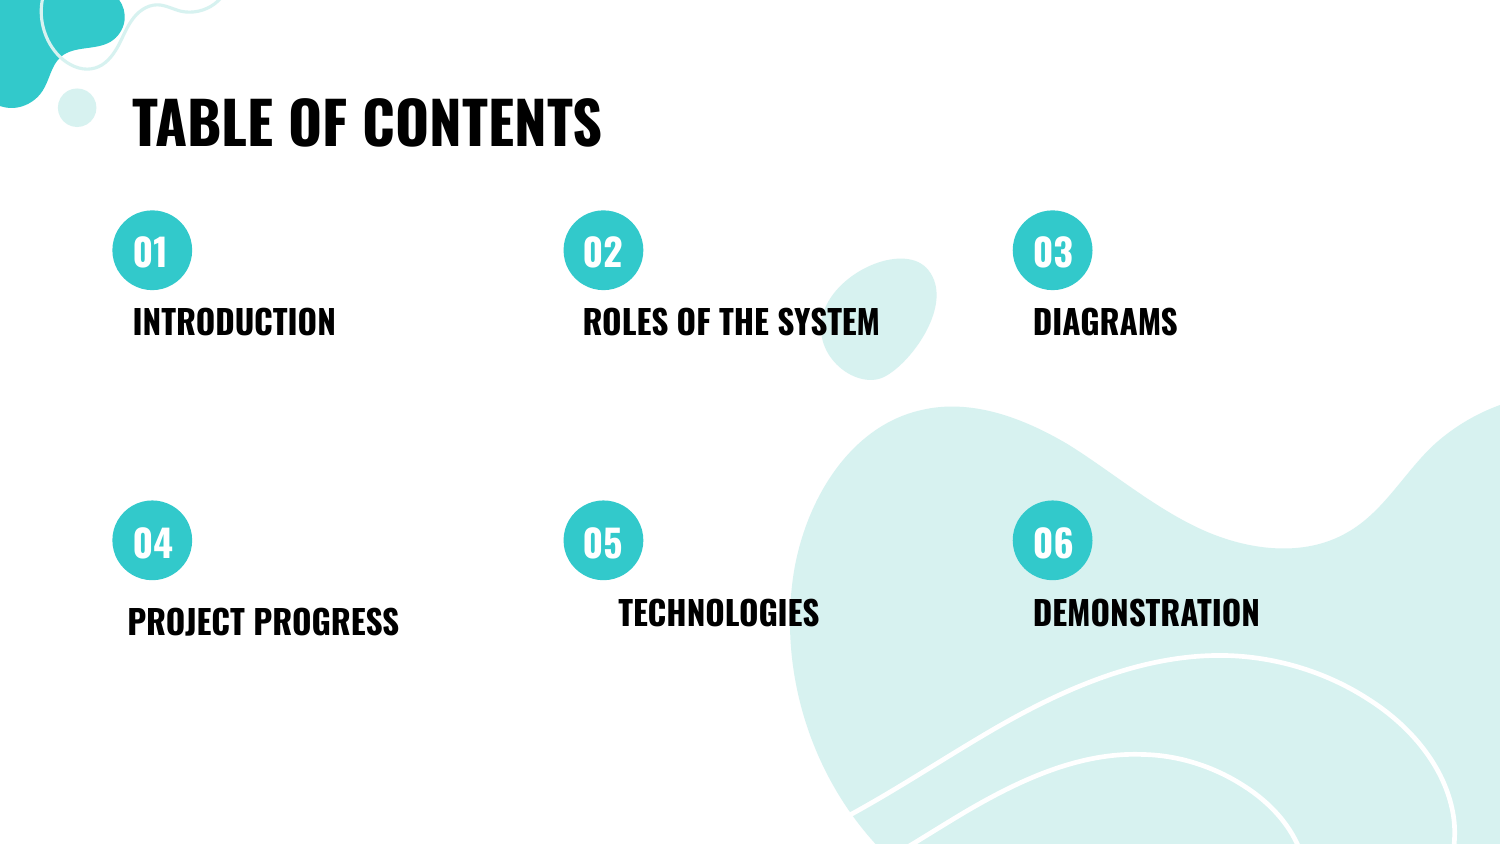

# TABLE OF CONTENTS

01
02
03
INTRODUCTION
ROLES OF THE SYSTEM
DIAGRAMS

04
05
06
TECHNOLOGIES
DEMONSTRATION
PROJECT PROGRESS